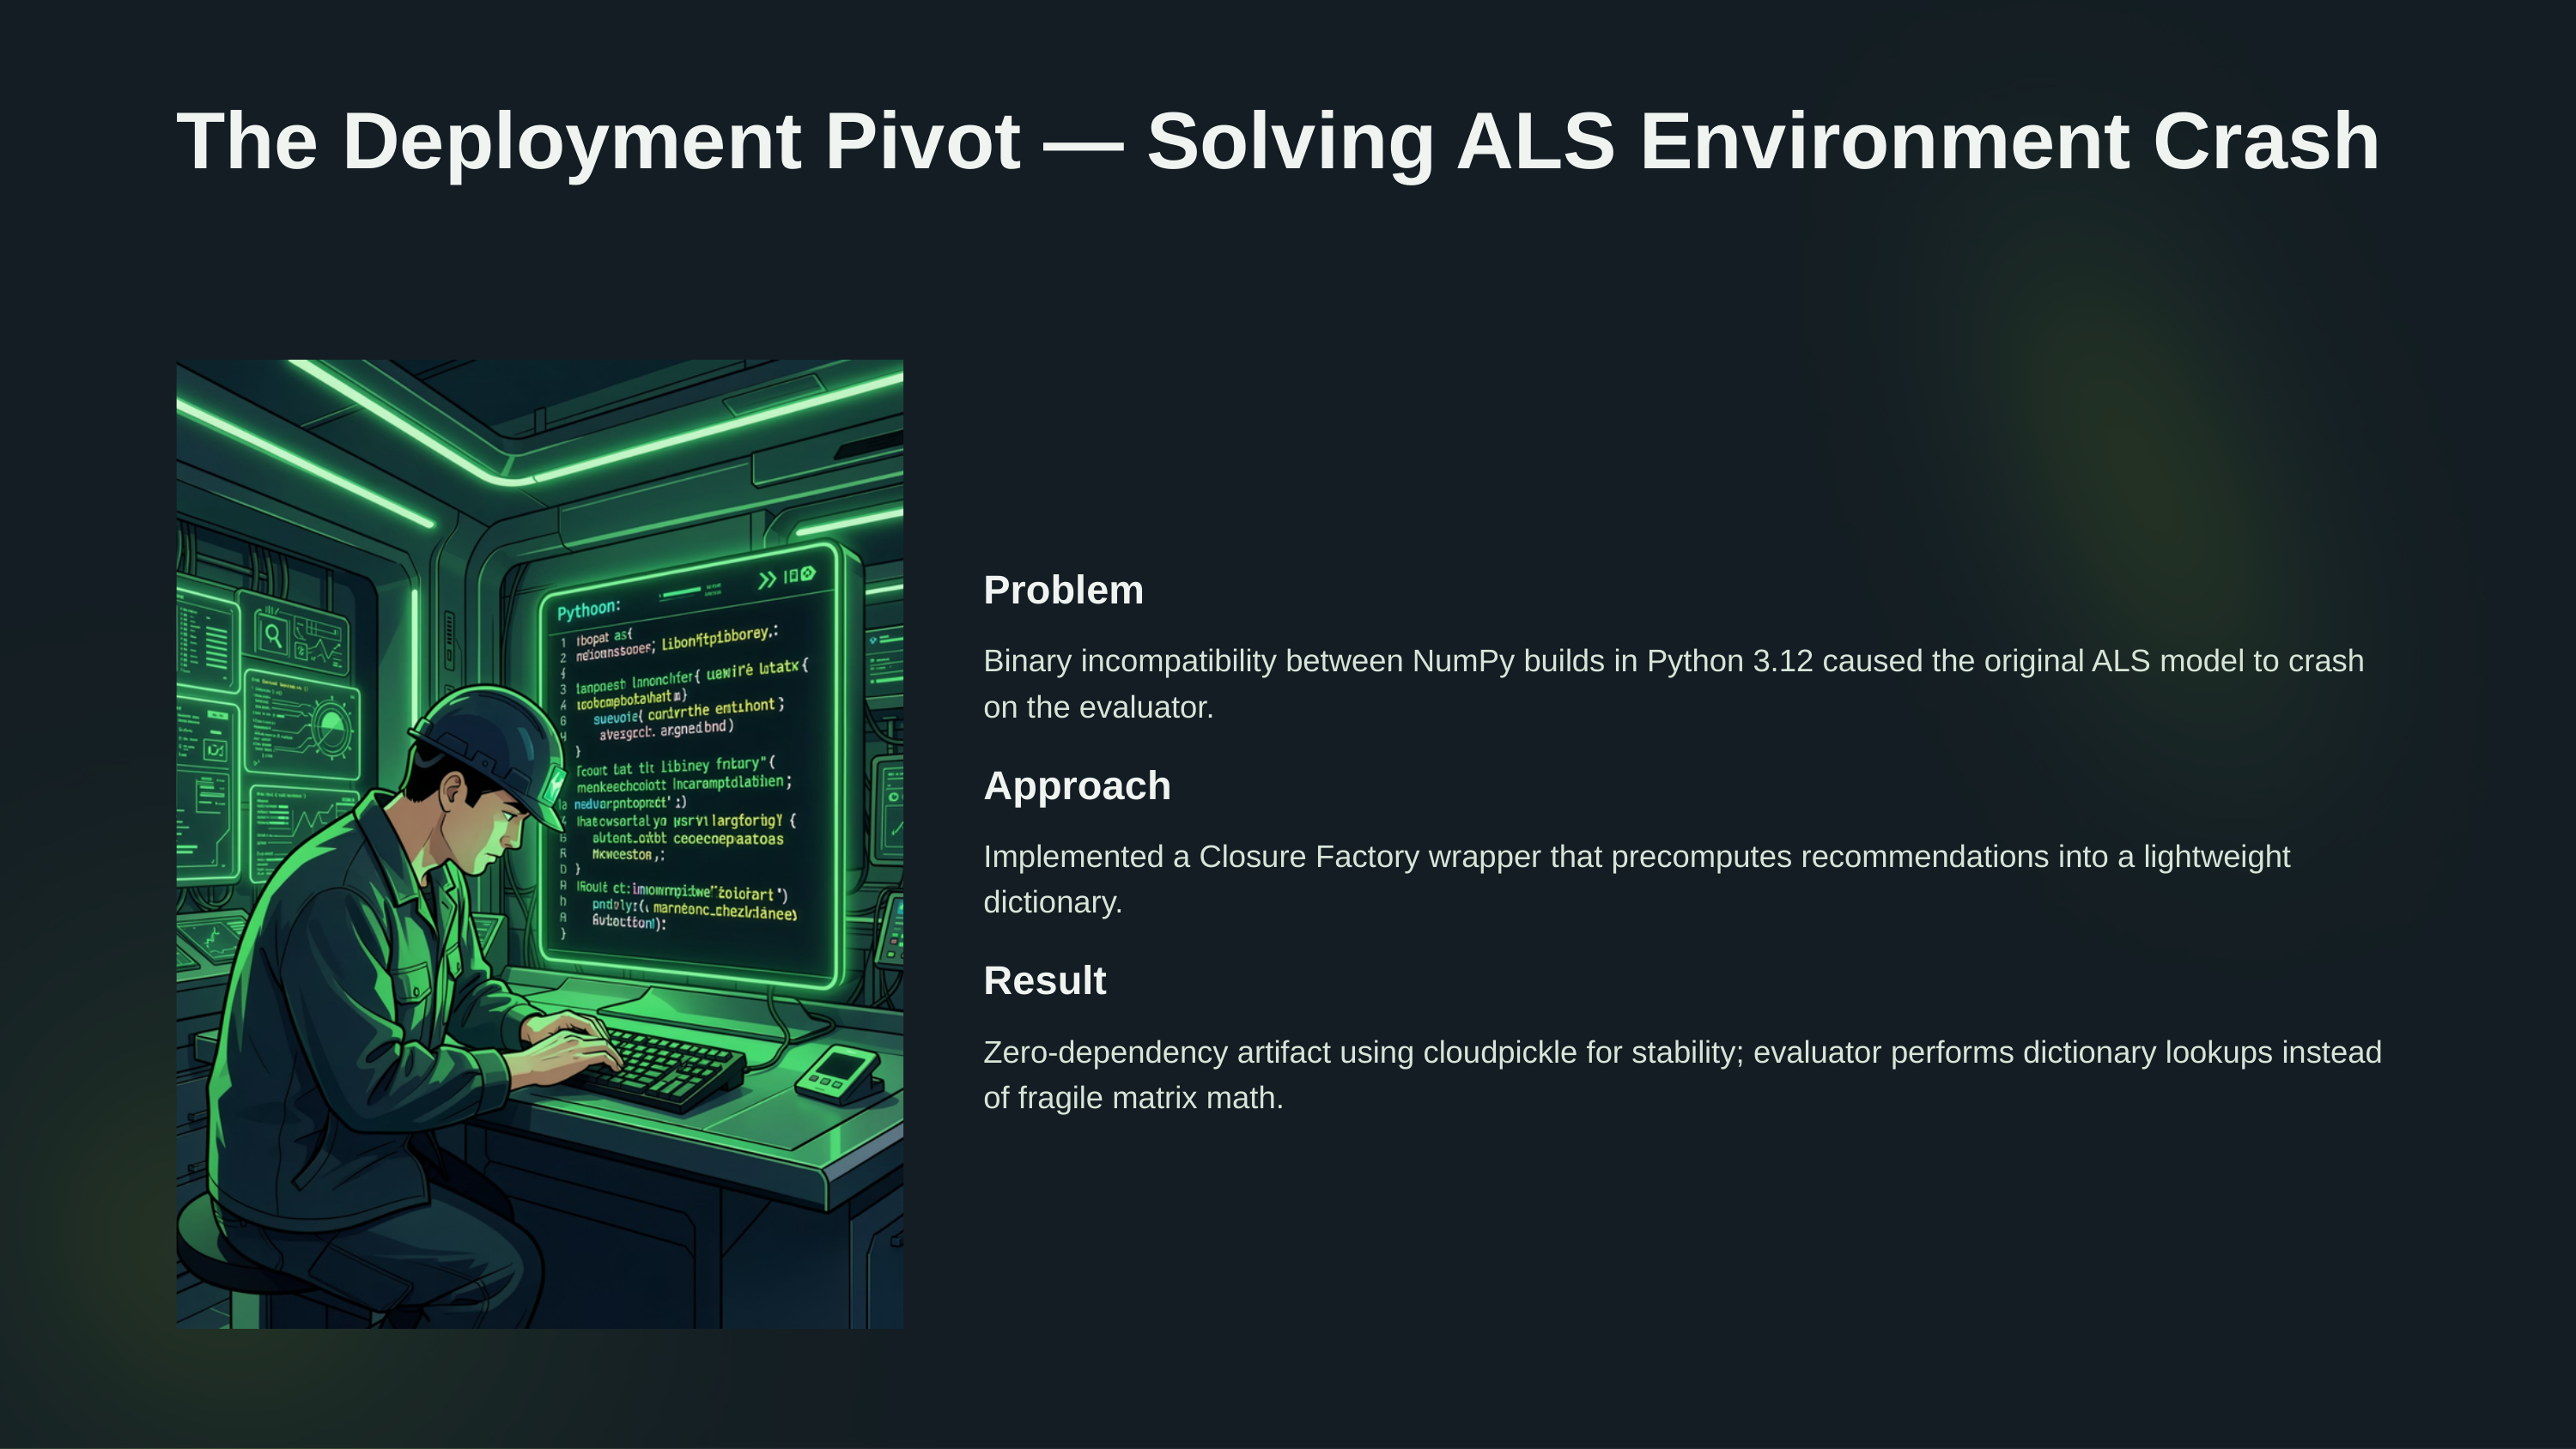

The Deployment Pivot — Solving ALS Environment Crash

Problem
Binary incompatibility between NumPy builds in Python 3.12 caused the original ALS model to crash on the evaluator.
Approach
Implemented a Closure Factory wrapper that precomputes recommendations into a lightweight dictionary.
Result
Zero-dependency artifact using cloudpickle for stability; evaluator performs dictionary lookups instead of fragile matrix math.